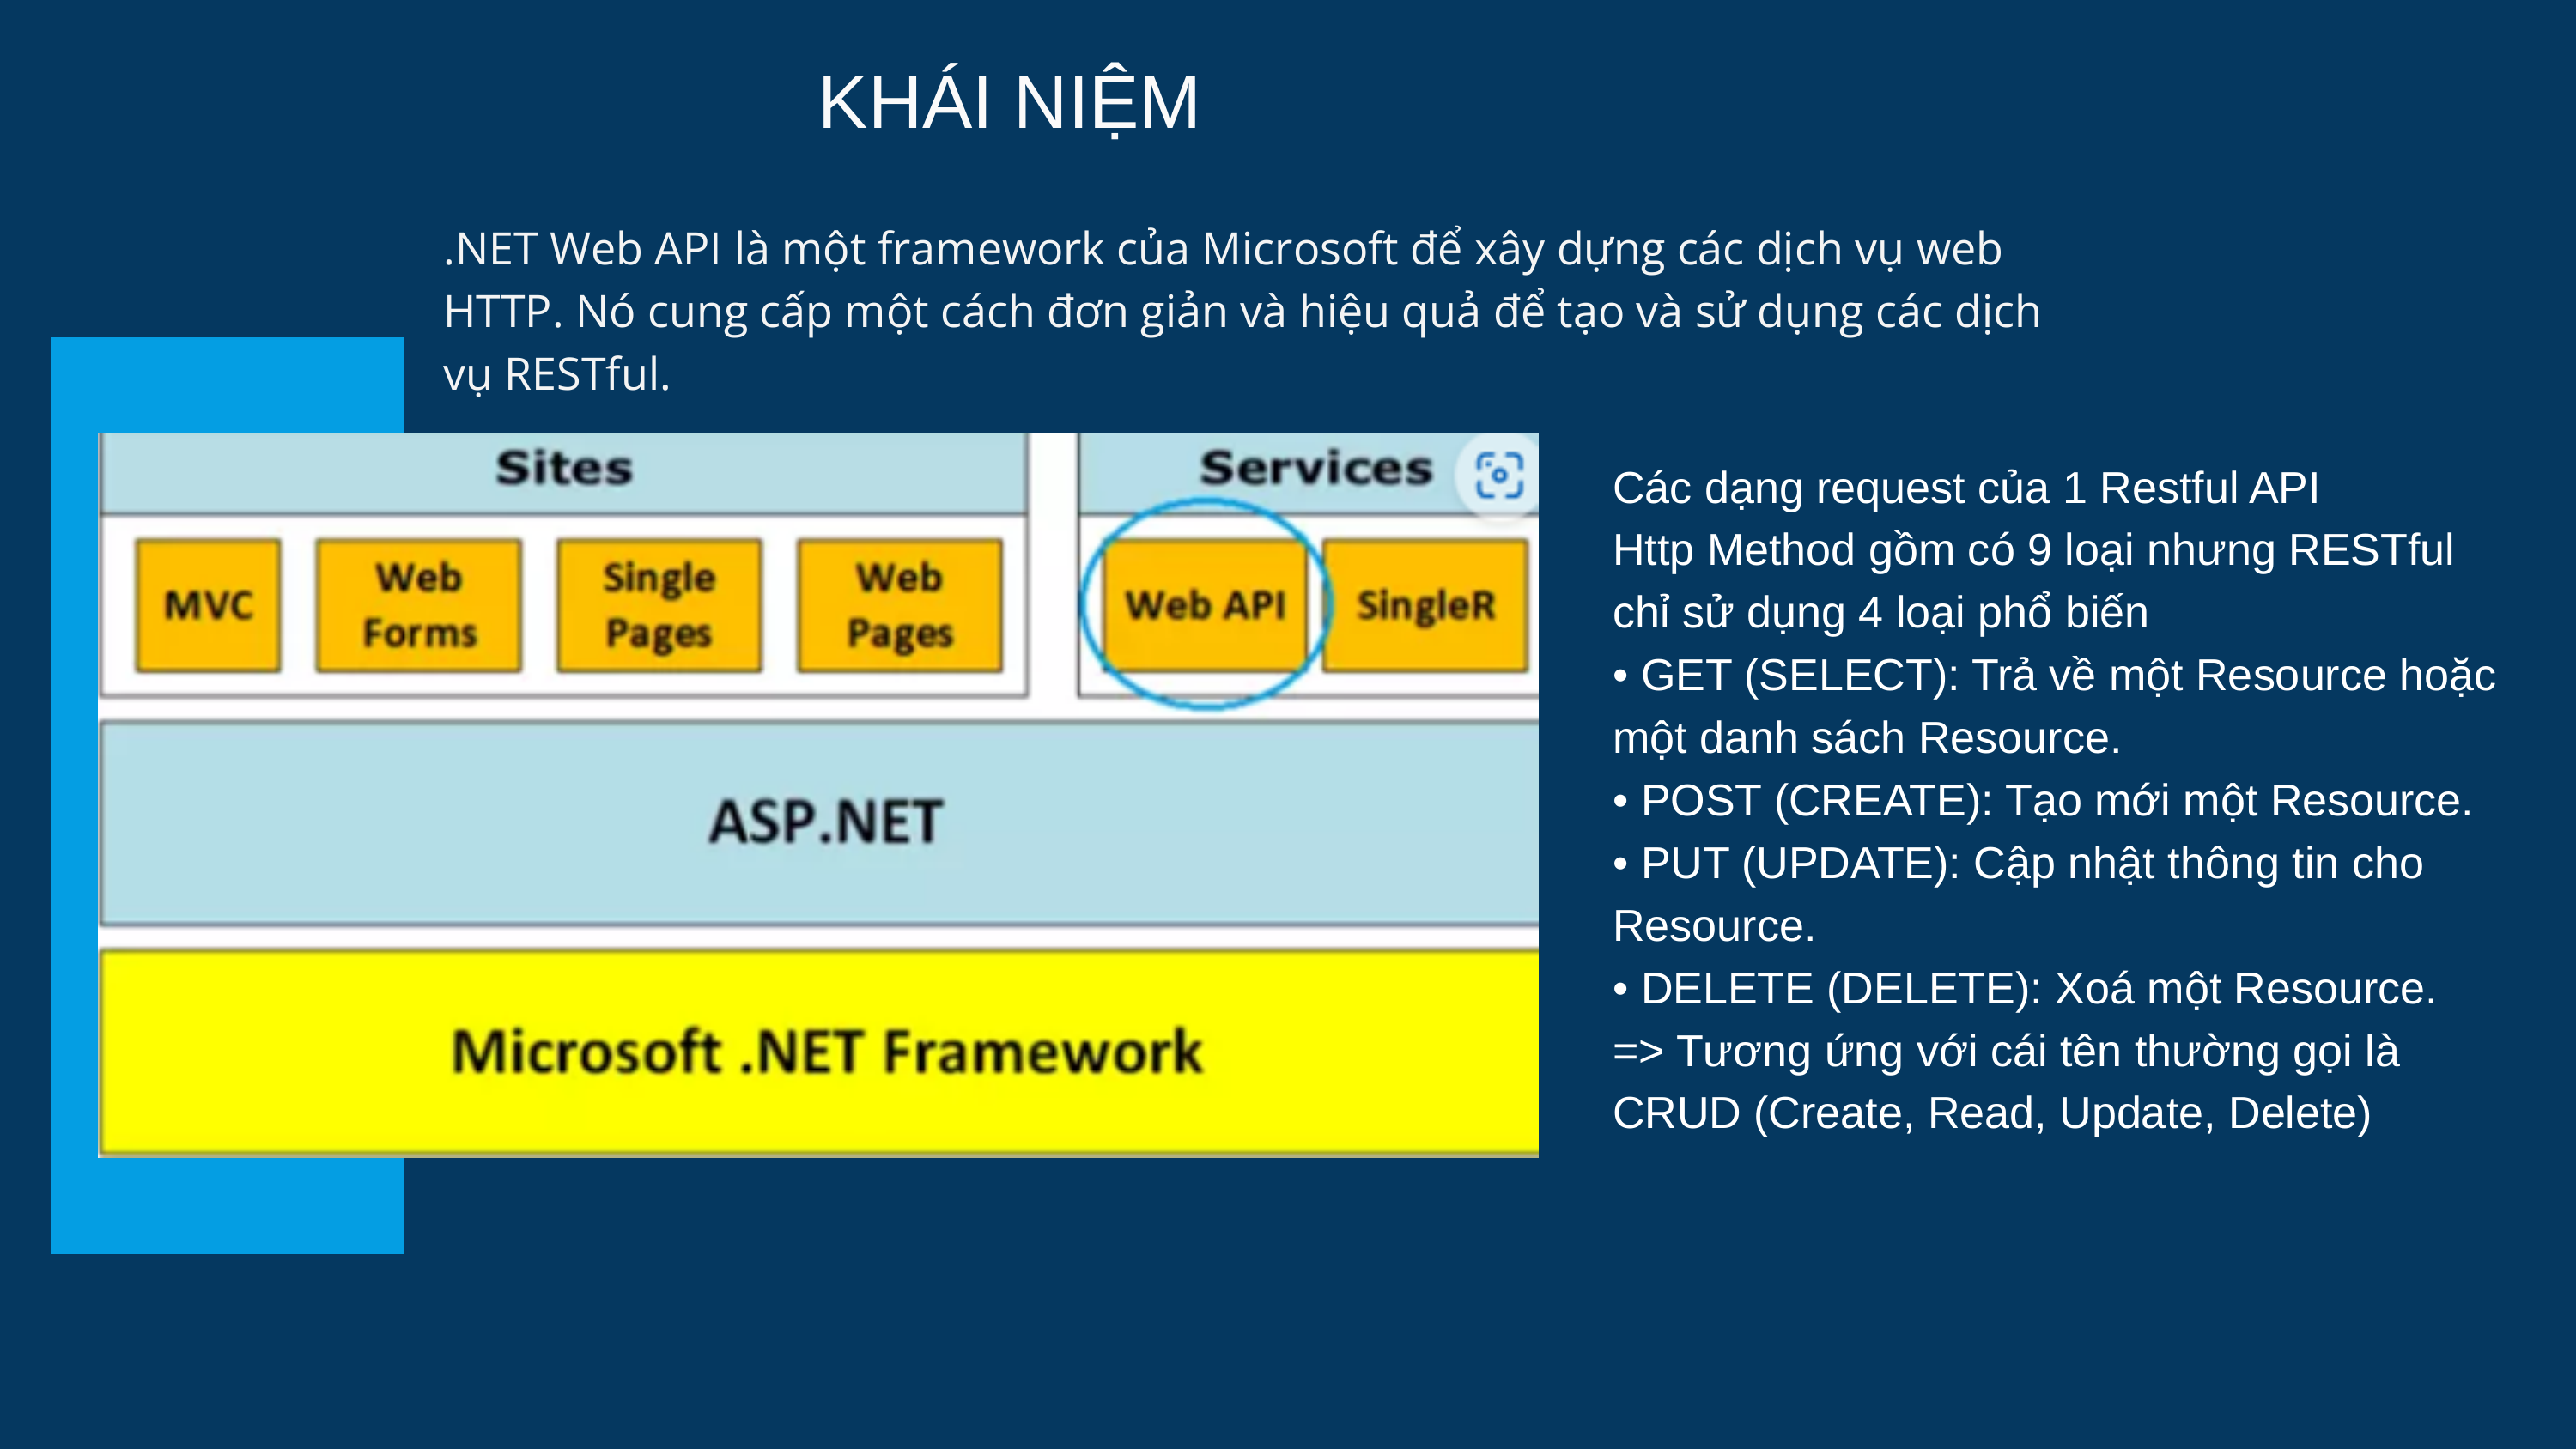

KHÁI NIỆM
.NET Web API là một framework của Microsoft để xây dựng các dịch vụ web HTTP. Nó cung cấp một cách đơn giản và hiệu quả để tạo và sử dụng các dịch vụ RESTful.

Các dạng request của 1 Restful API
Http Method gồm có 9 loại nhưng RESTful chỉ sử dụng 4 loại phổ biến
• GET (SELECT): Trả về một Resource hoặc một danh sách Resource.
• POST (CREATE): Tạo mới một Resource.
• PUT (UPDATE): Cập nhật thông tin cho Resource.
• DELETE (DELETE): Xoá một Resource.
=> Tương ứng với cái tên thường gọi là CRUD (Create, Read, Update, Delete)